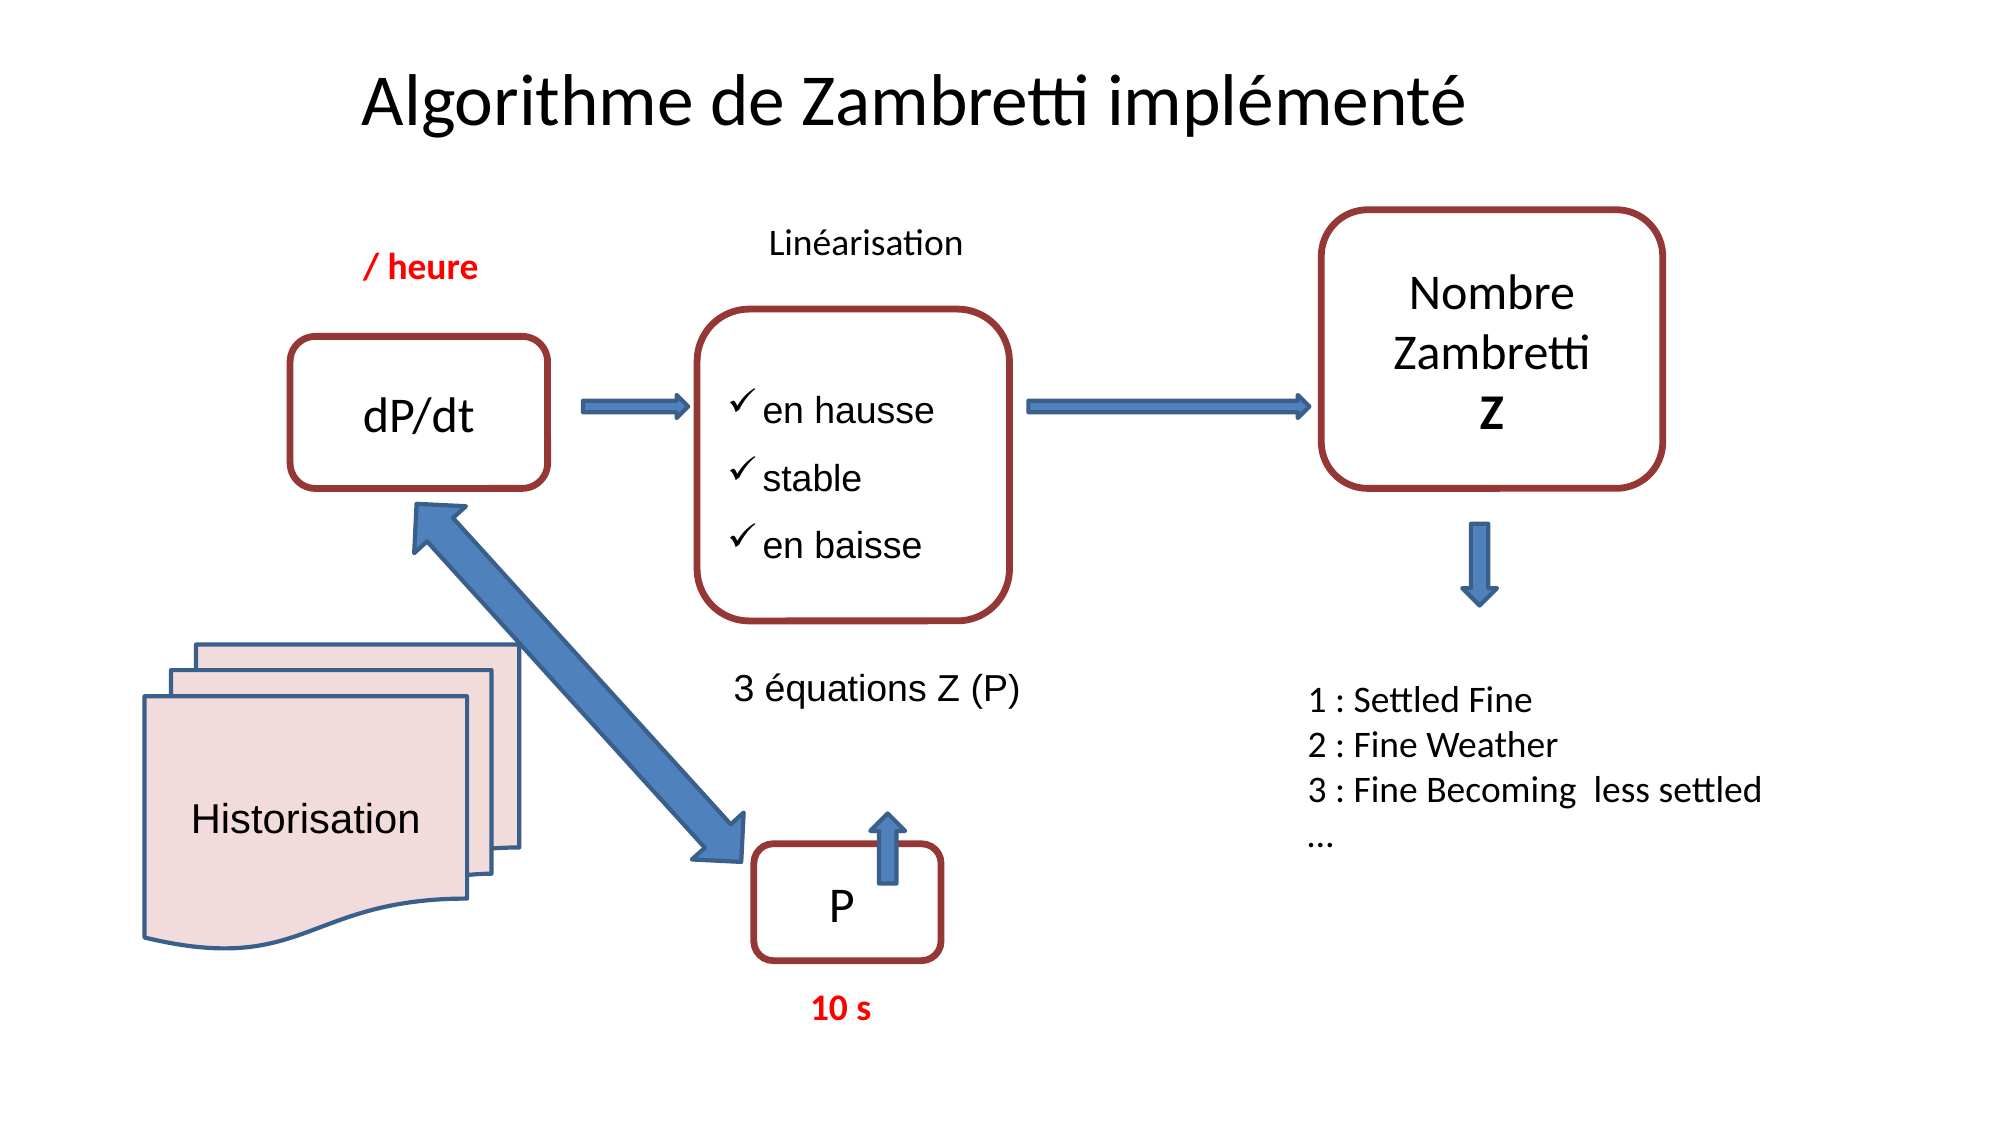

Algorithme de Zambretti implémenté
Nombre
Zambretti
Z
Linéarisation
/ heure
en hausse
stable
en baisse
dP/dt

Historisation

3 équations Z (P)
1 : Settled Fine
2 : Fine Weather
3 : Fine Becoming  less settled
…

P
10 s